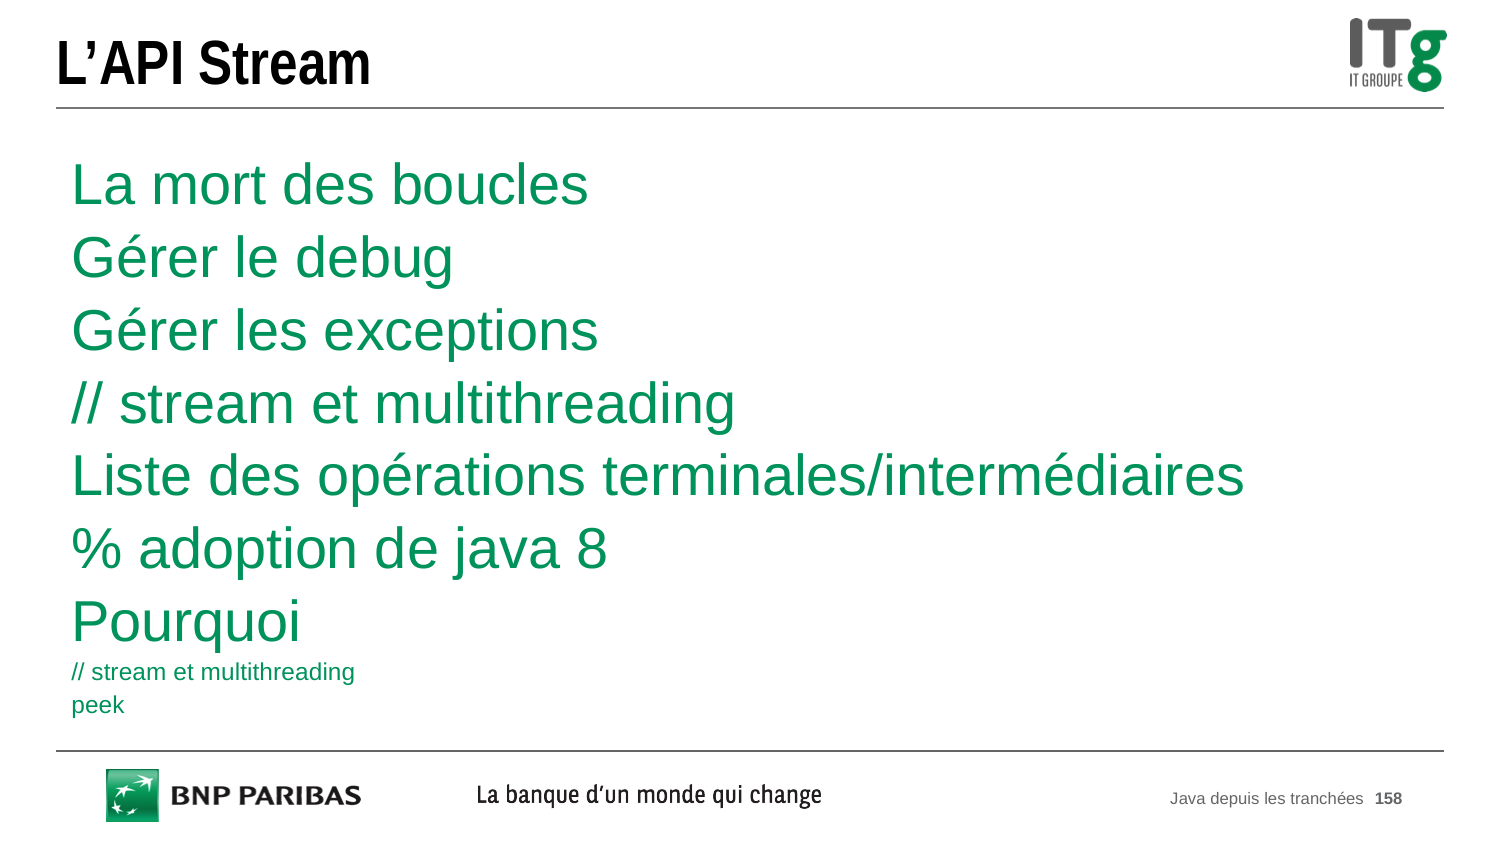

# L’API Stream
La mort des boucles
Gérer le debug
Gérer les exceptions
// stream et multithreading
Liste des opérations terminales/intermédiaires
% adoption de java 8
Pourquoi
// stream et multithreading
peek

Java depuis les tranchées
158